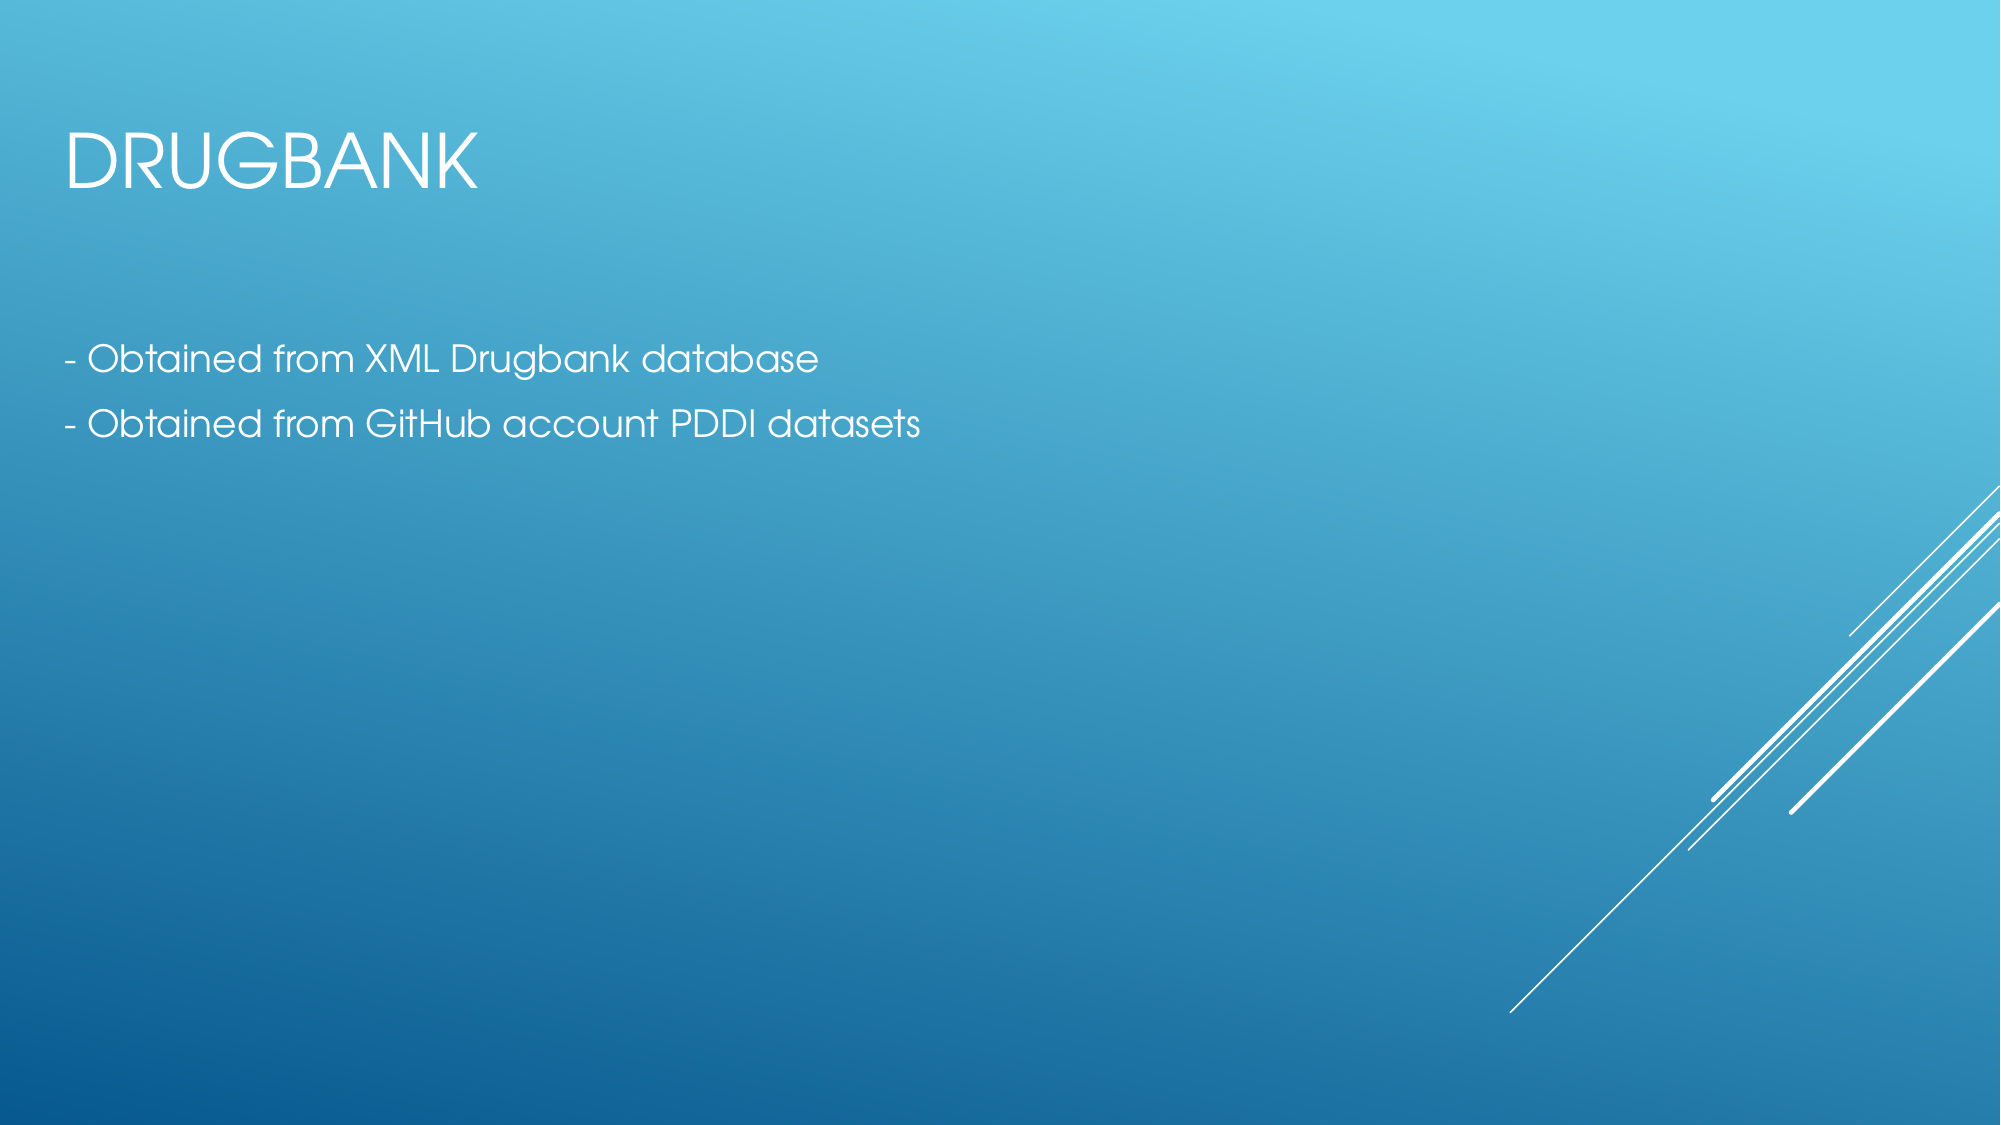

# DRUGBANK
- Obtained from XML Drugbank database
- Obtained from GitHub account PDDI datasets